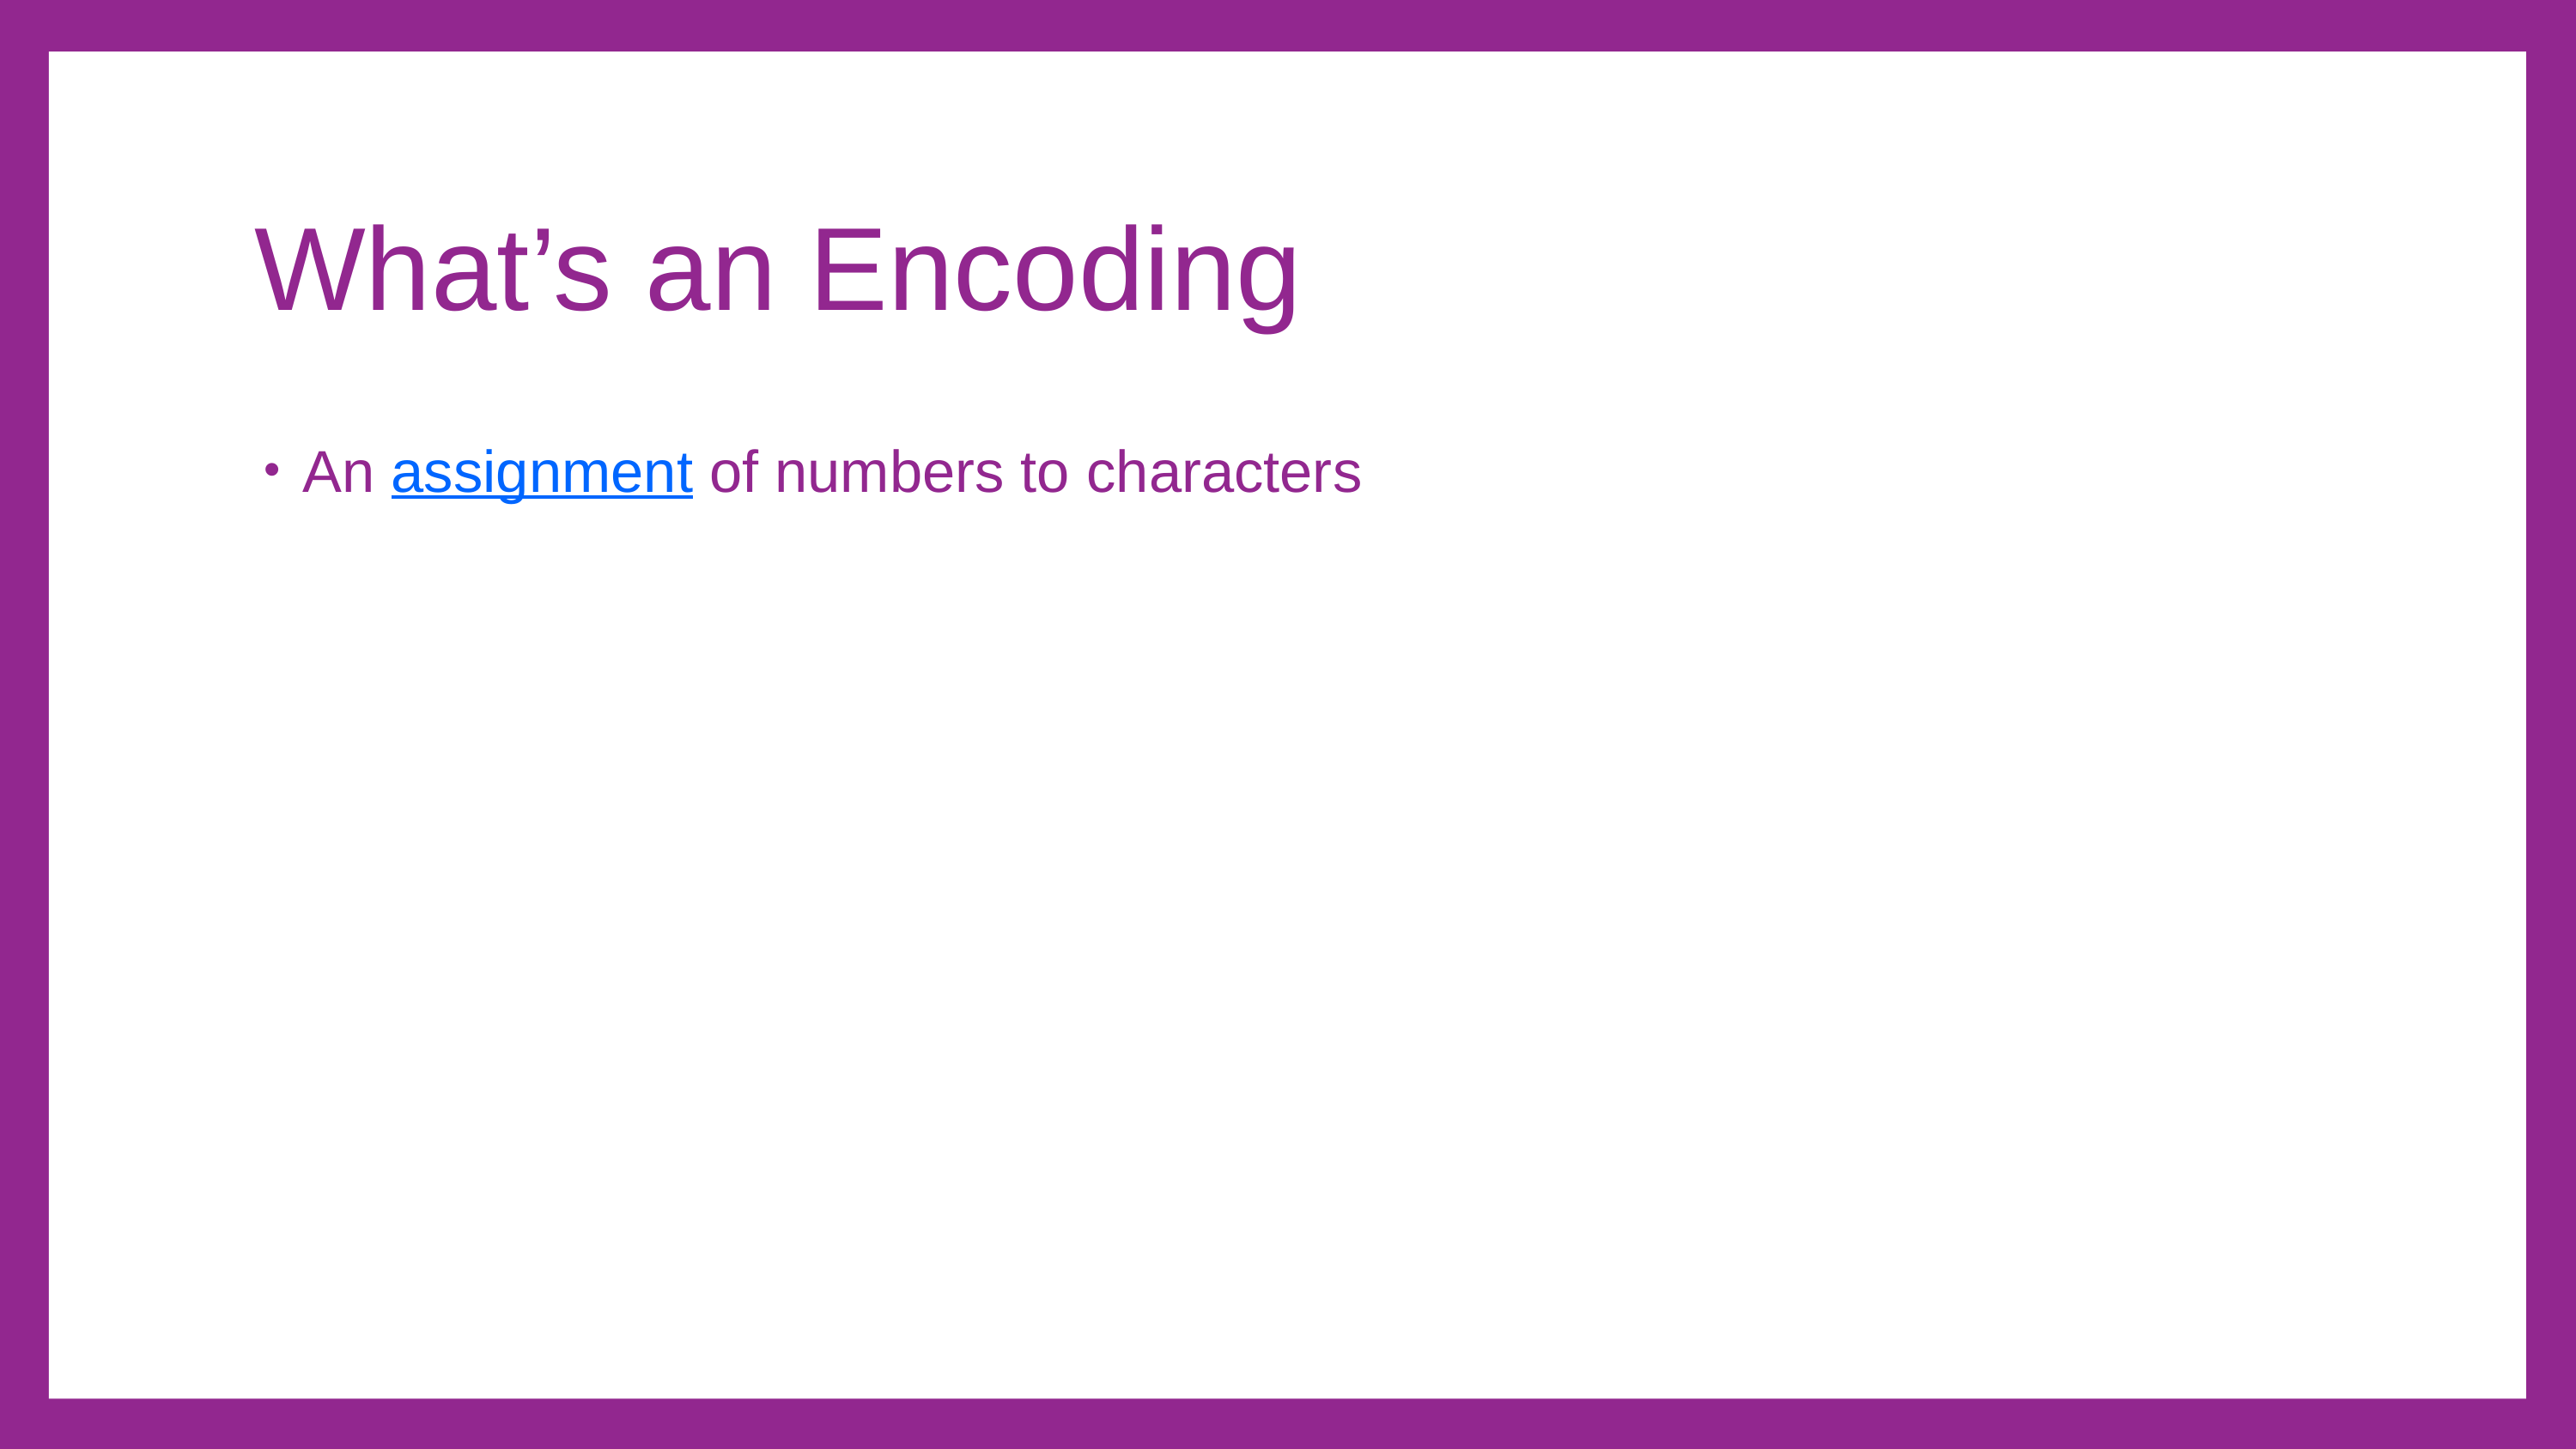

# What’s an Encoding
An assignment of numbers to characters